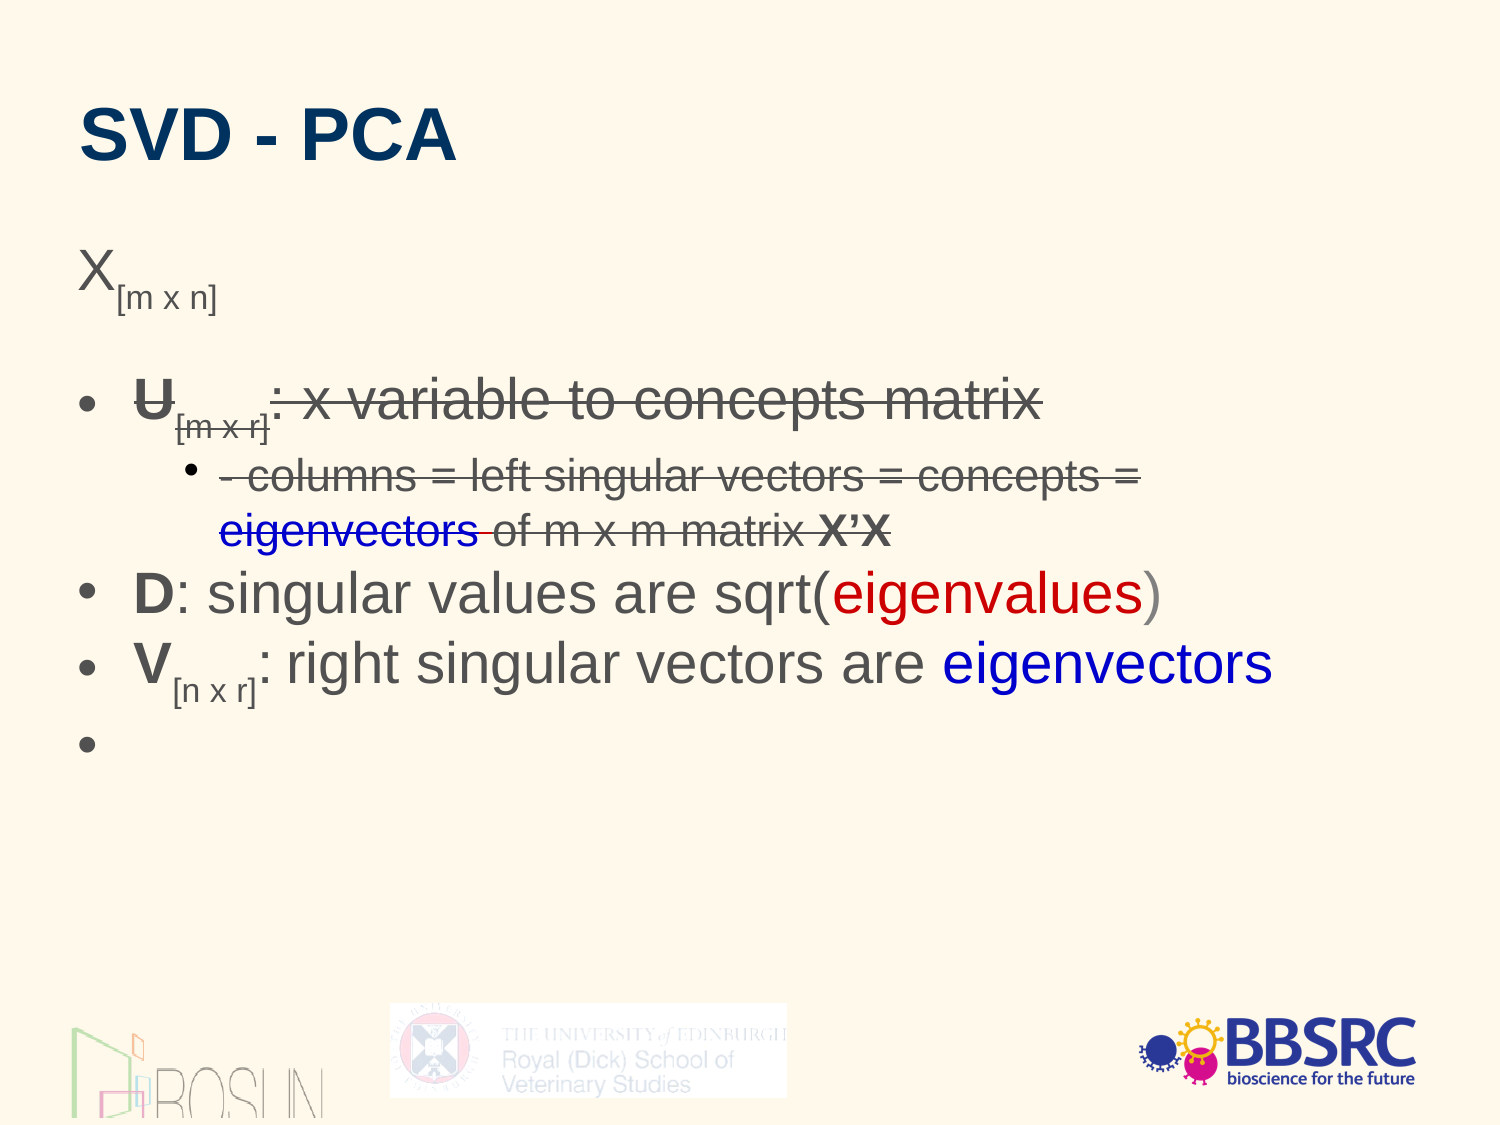

SVD - PCA
X[m x n]

U[m x r]: x variable to concepts matrix
- columns = left singular vectors = concepts = eigenvectors of m x m matrix X’X
D: singular values are sqrt(eigenvalues)
V[n x r]: right singular vectors are eigenvectors